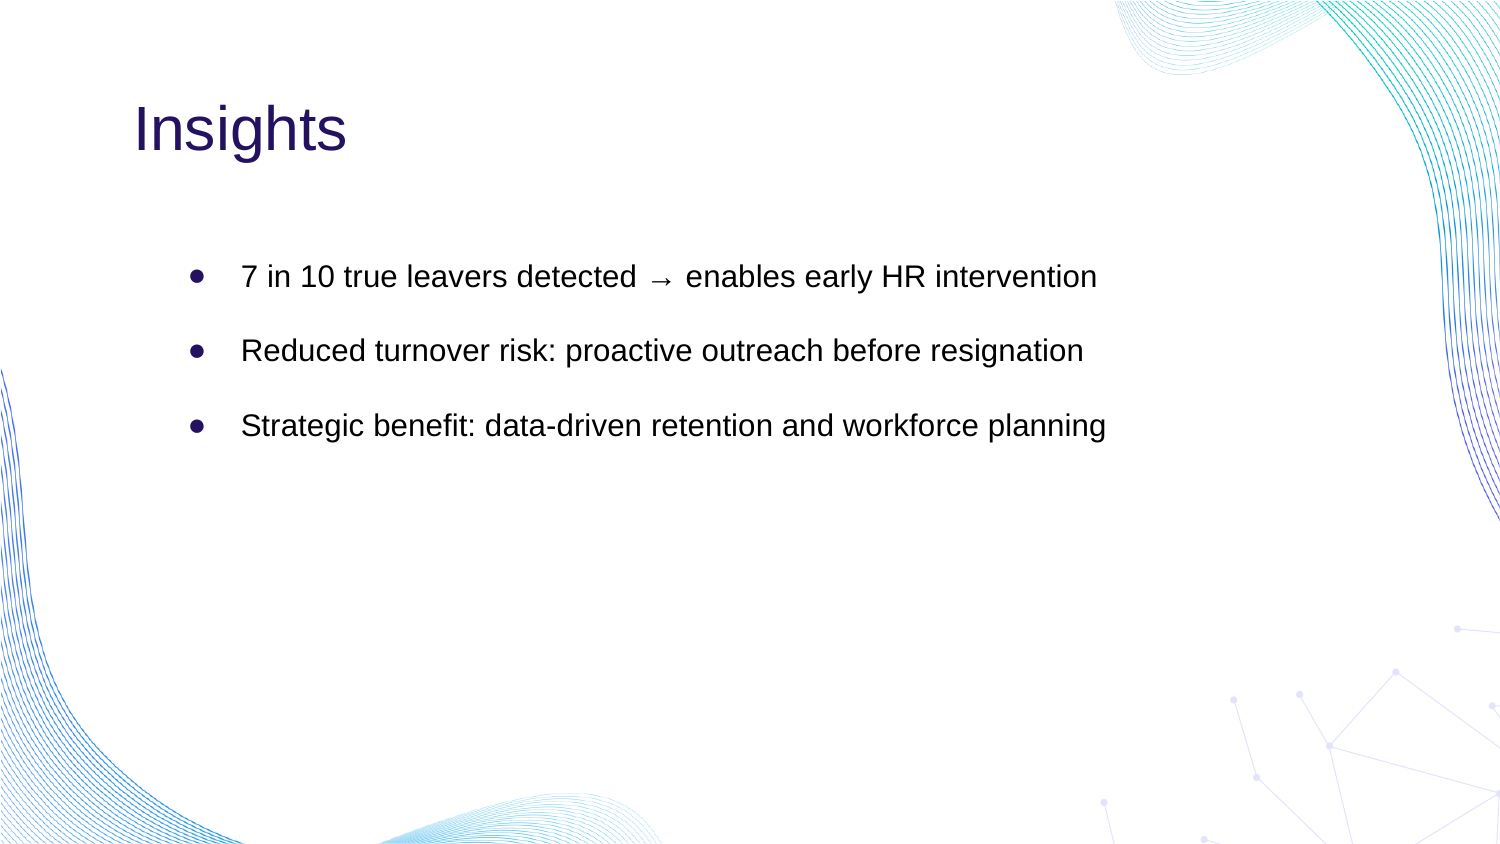

# Insights
7 in 10 true leavers detected → enables early HR intervention
Reduced turnover risk: proactive outreach before resignation
Strategic benefit: data-driven retention and workforce planning